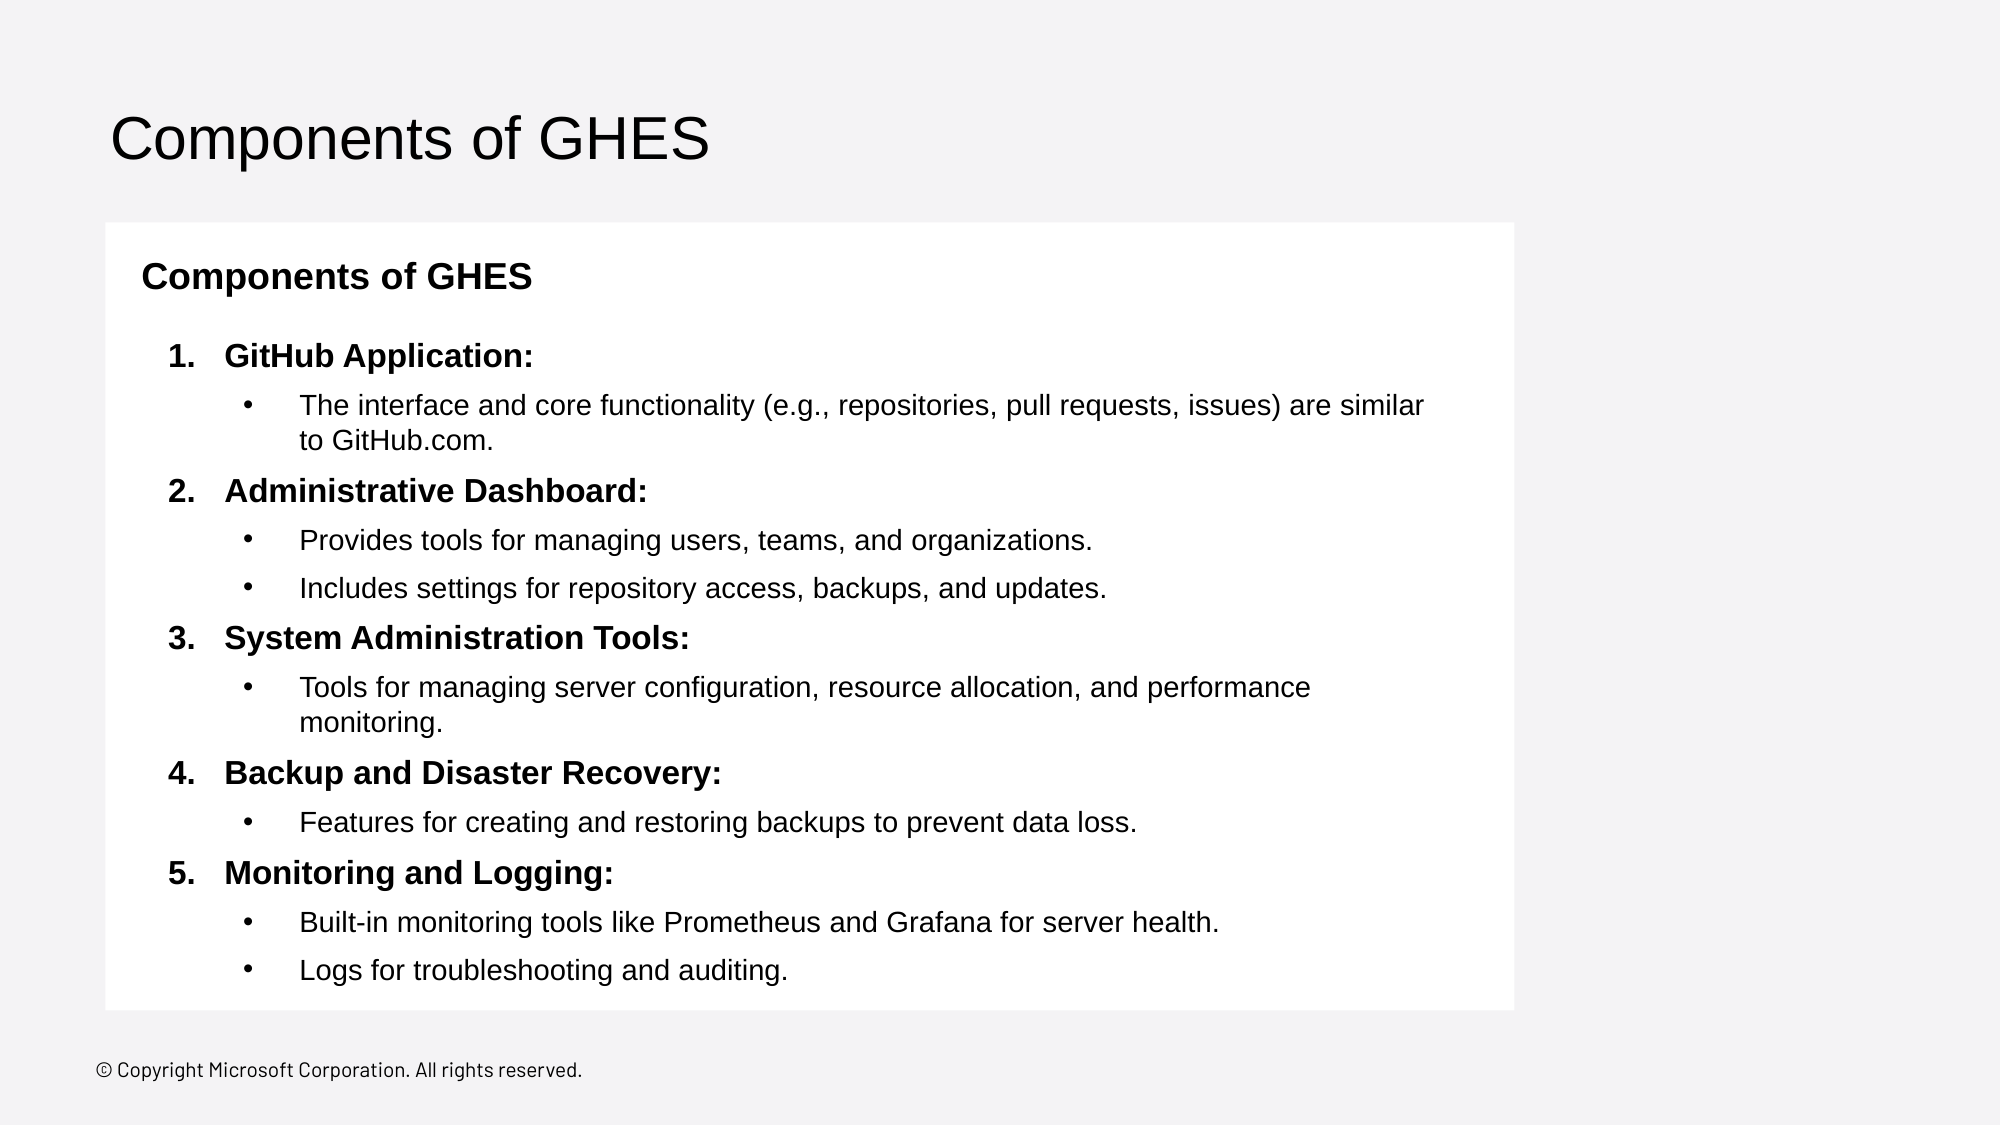

# Components of GHES

Components of GHES
GitHub Application:
The interface and core functionality (e.g., repositories, pull requests, issues) are similar to GitHub.com.
Administrative Dashboard:
Provides tools for managing users, teams, and organizations.
Includes settings for repository access, backups, and updates.
System Administration Tools:
Tools for managing server configuration, resource allocation, and performance monitoring.
Backup and Disaster Recovery:
Features for creating and restoring backups to prevent data loss.
Monitoring and Logging:
Built-in monitoring tools like Prometheus and Grafana for server health.
Logs for troubleshooting and auditing.
© Copyright Microsoft Corporation. All rights reserved.